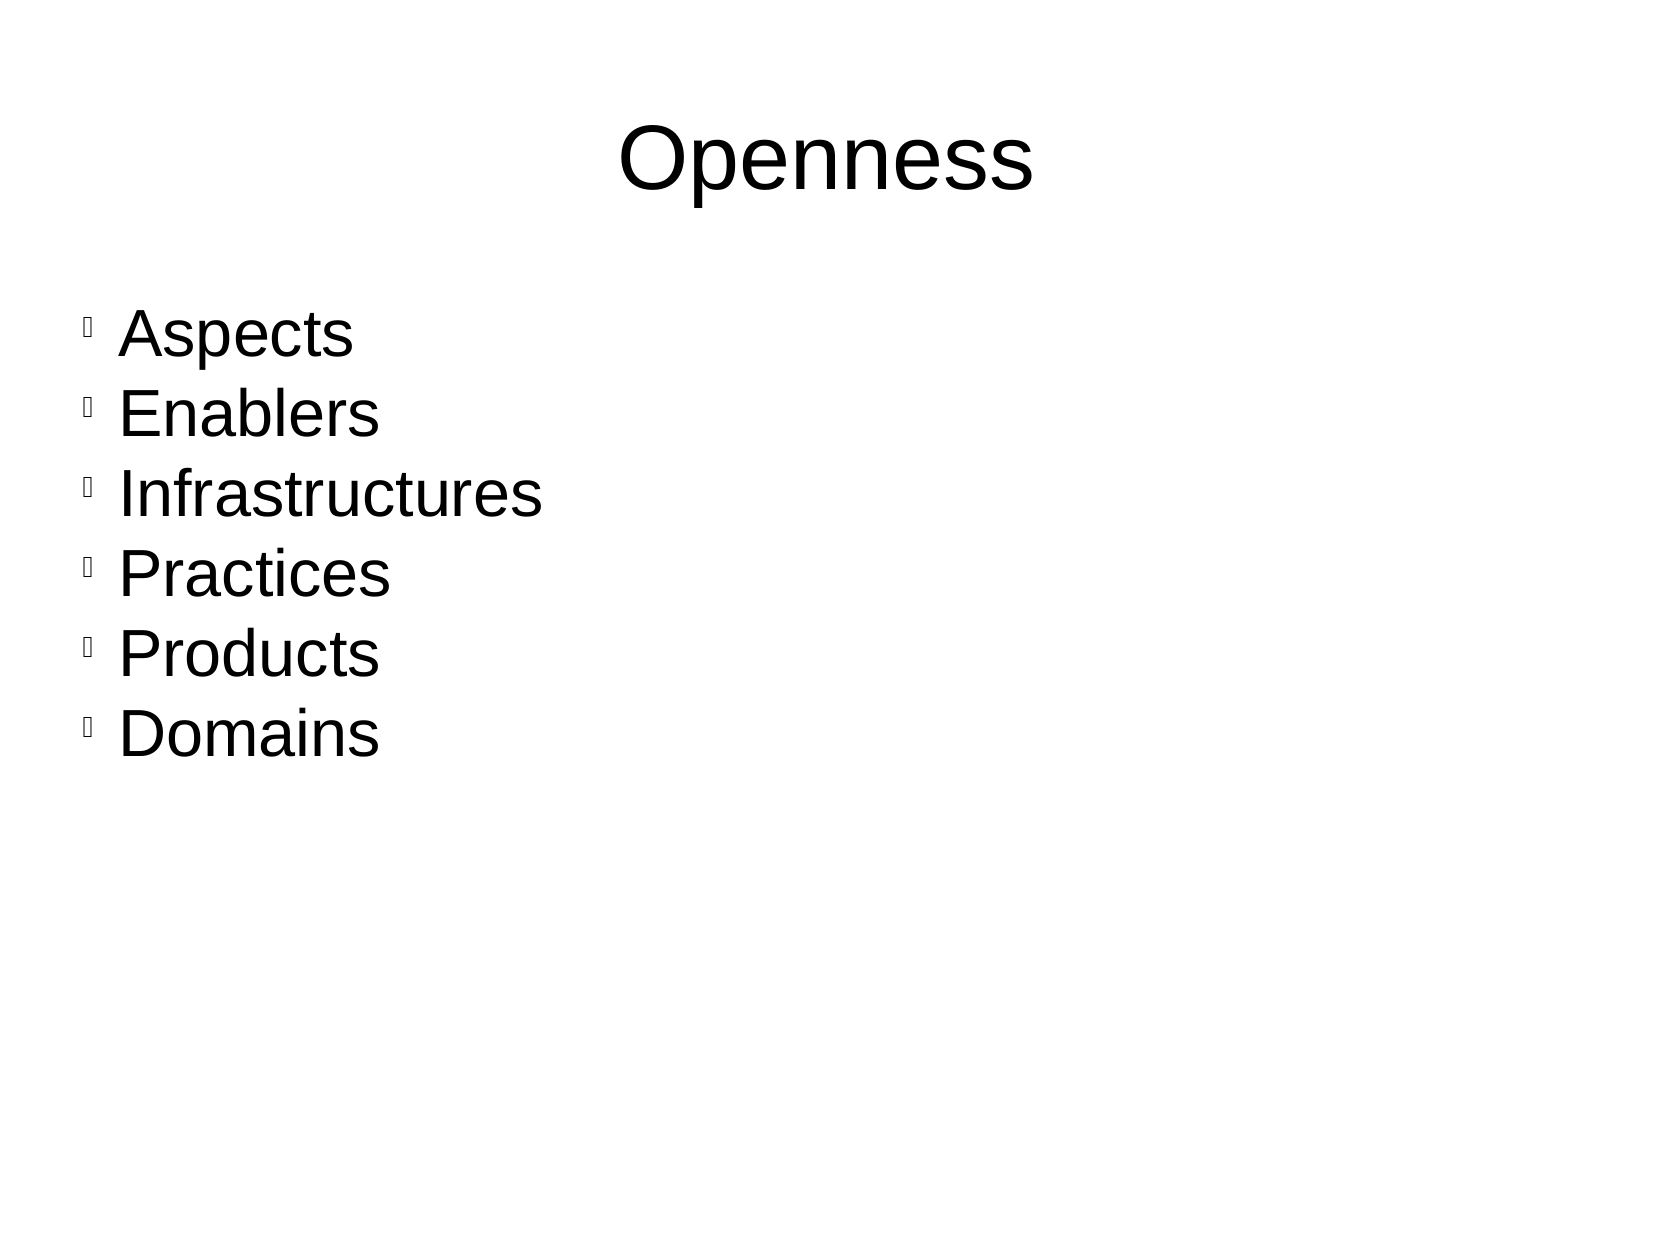

Openness
Aspects
Enablers
Infrastructures
Practices
Products
Domains